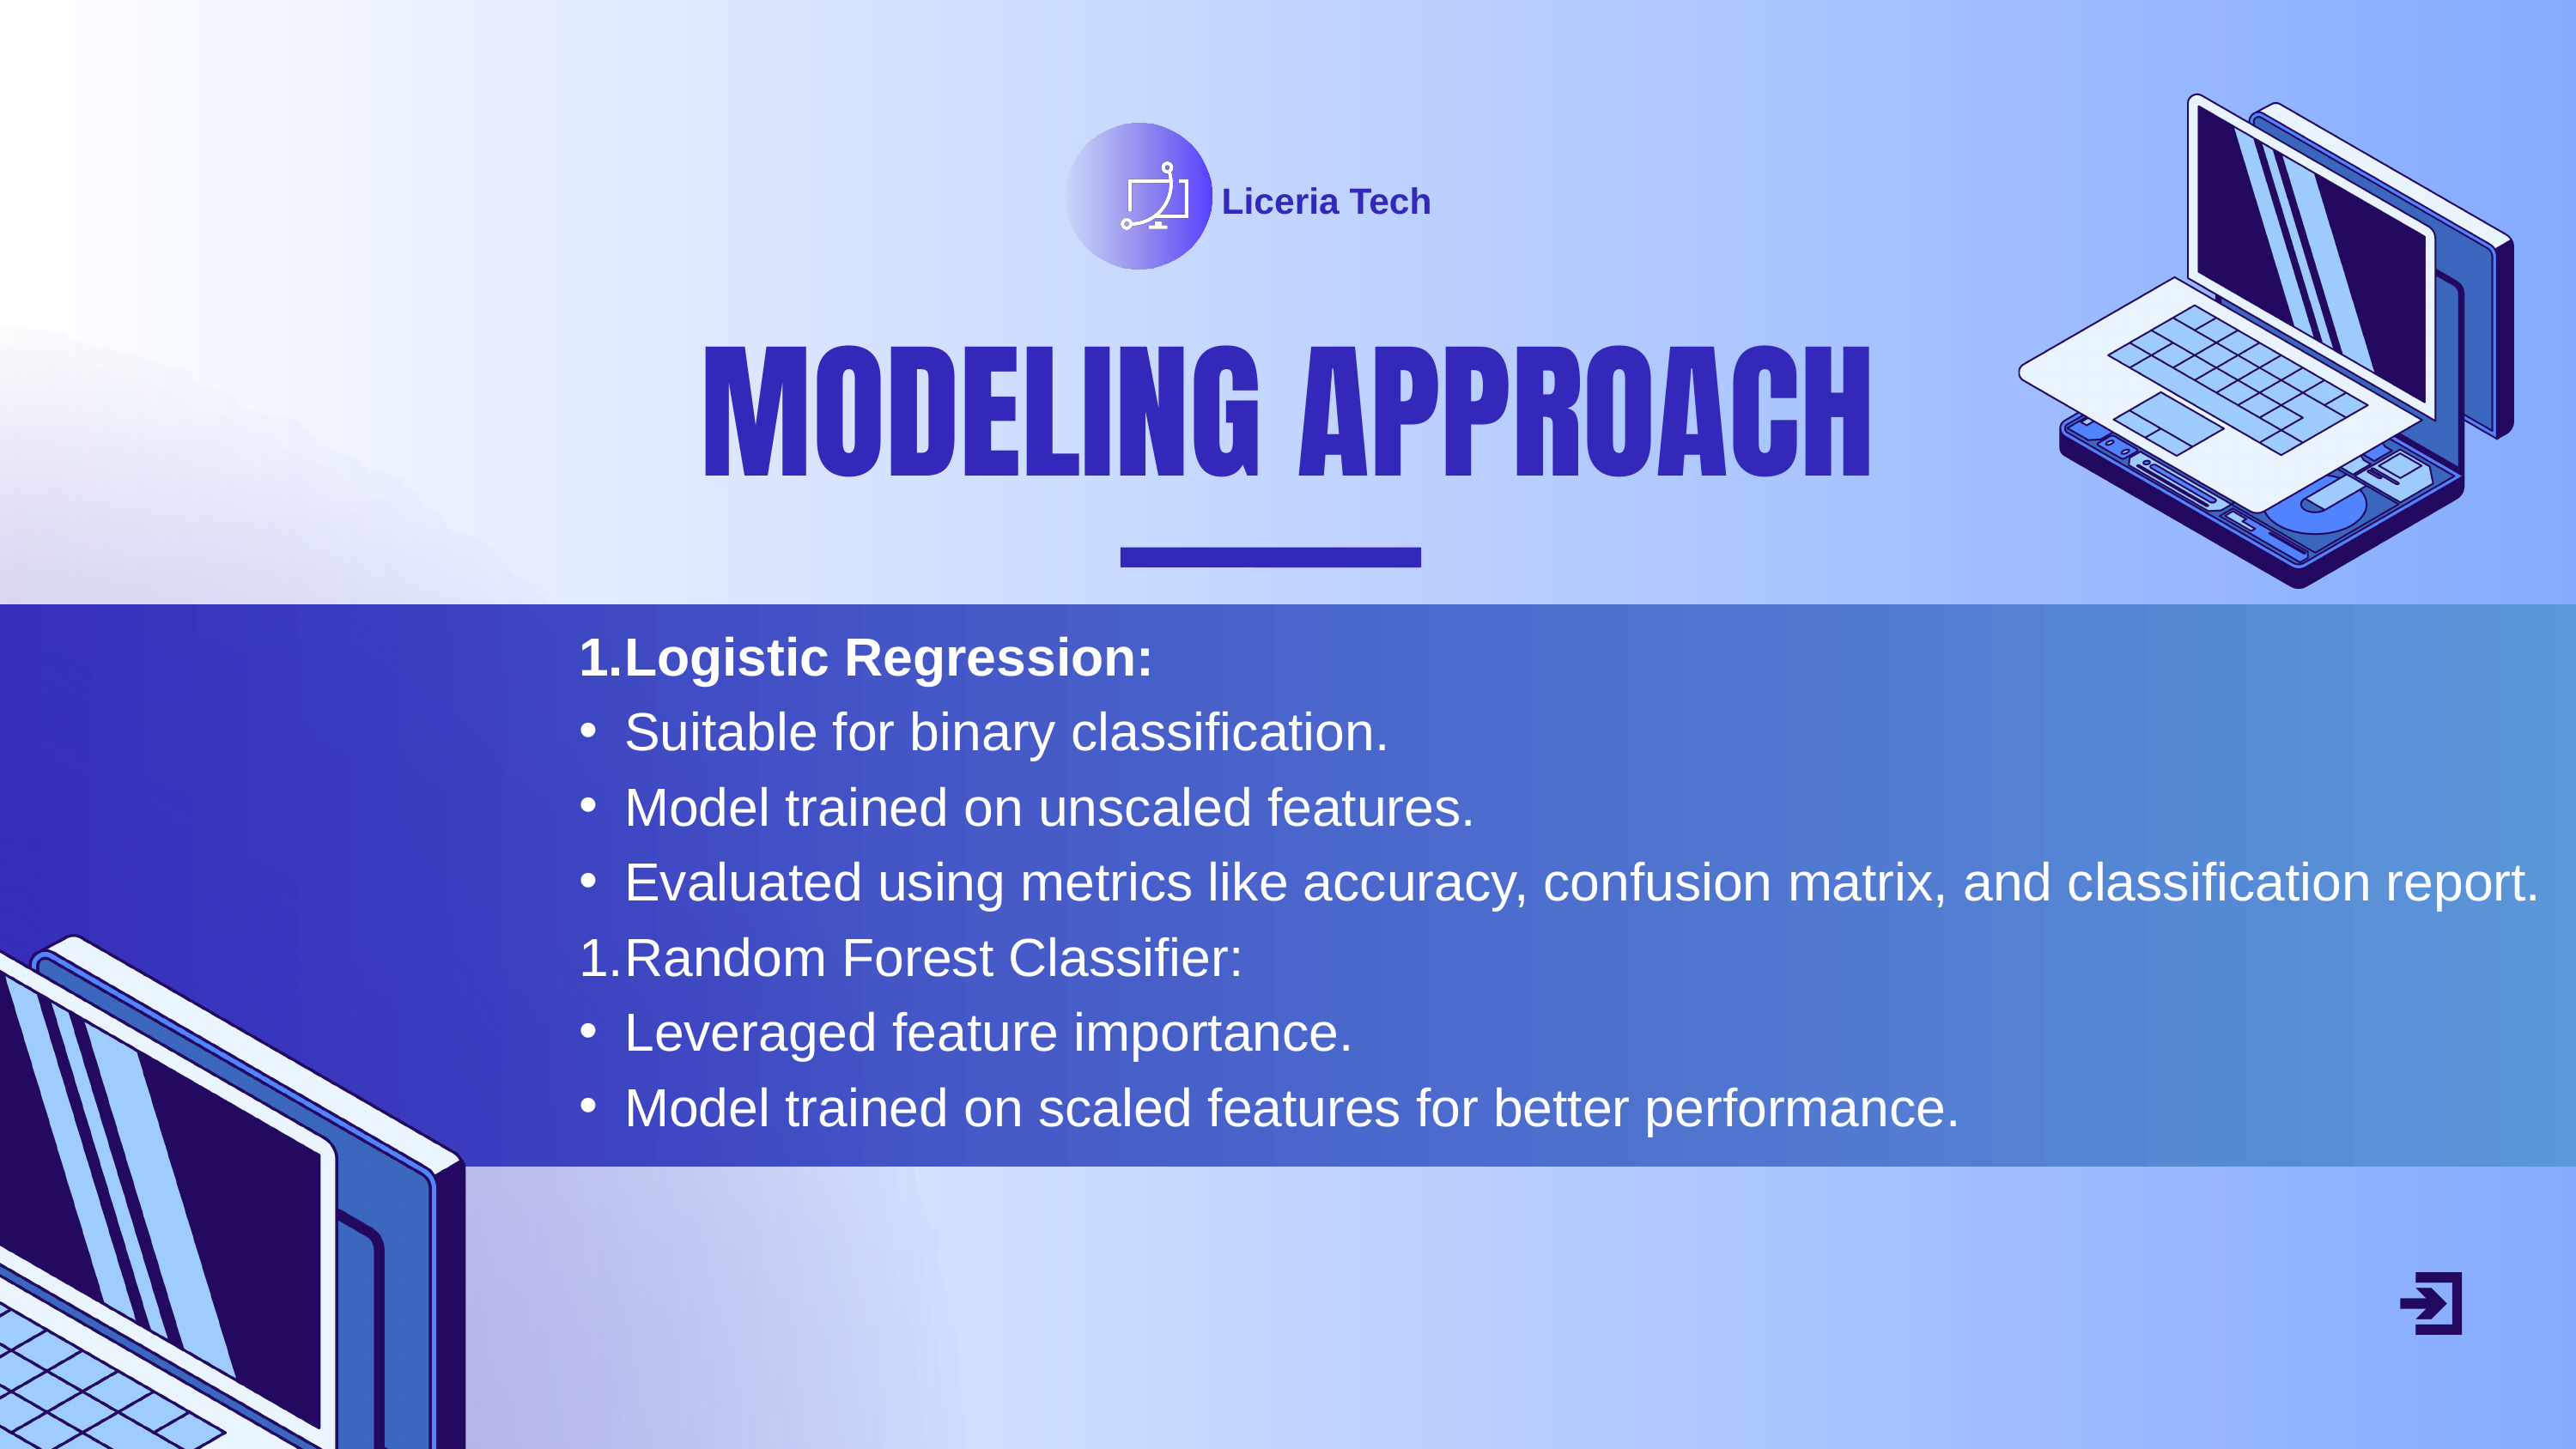

Liceria Tech

MODELING APPROACH

Logistic Regression:
Suitable for binary classification.
Model trained on unscaled features.
Evaluated using metrics like accuracy, confusion matrix, and classification report.
Random Forest Classifier:
Leveraged feature importance.
Model trained on scaled features for better performance.